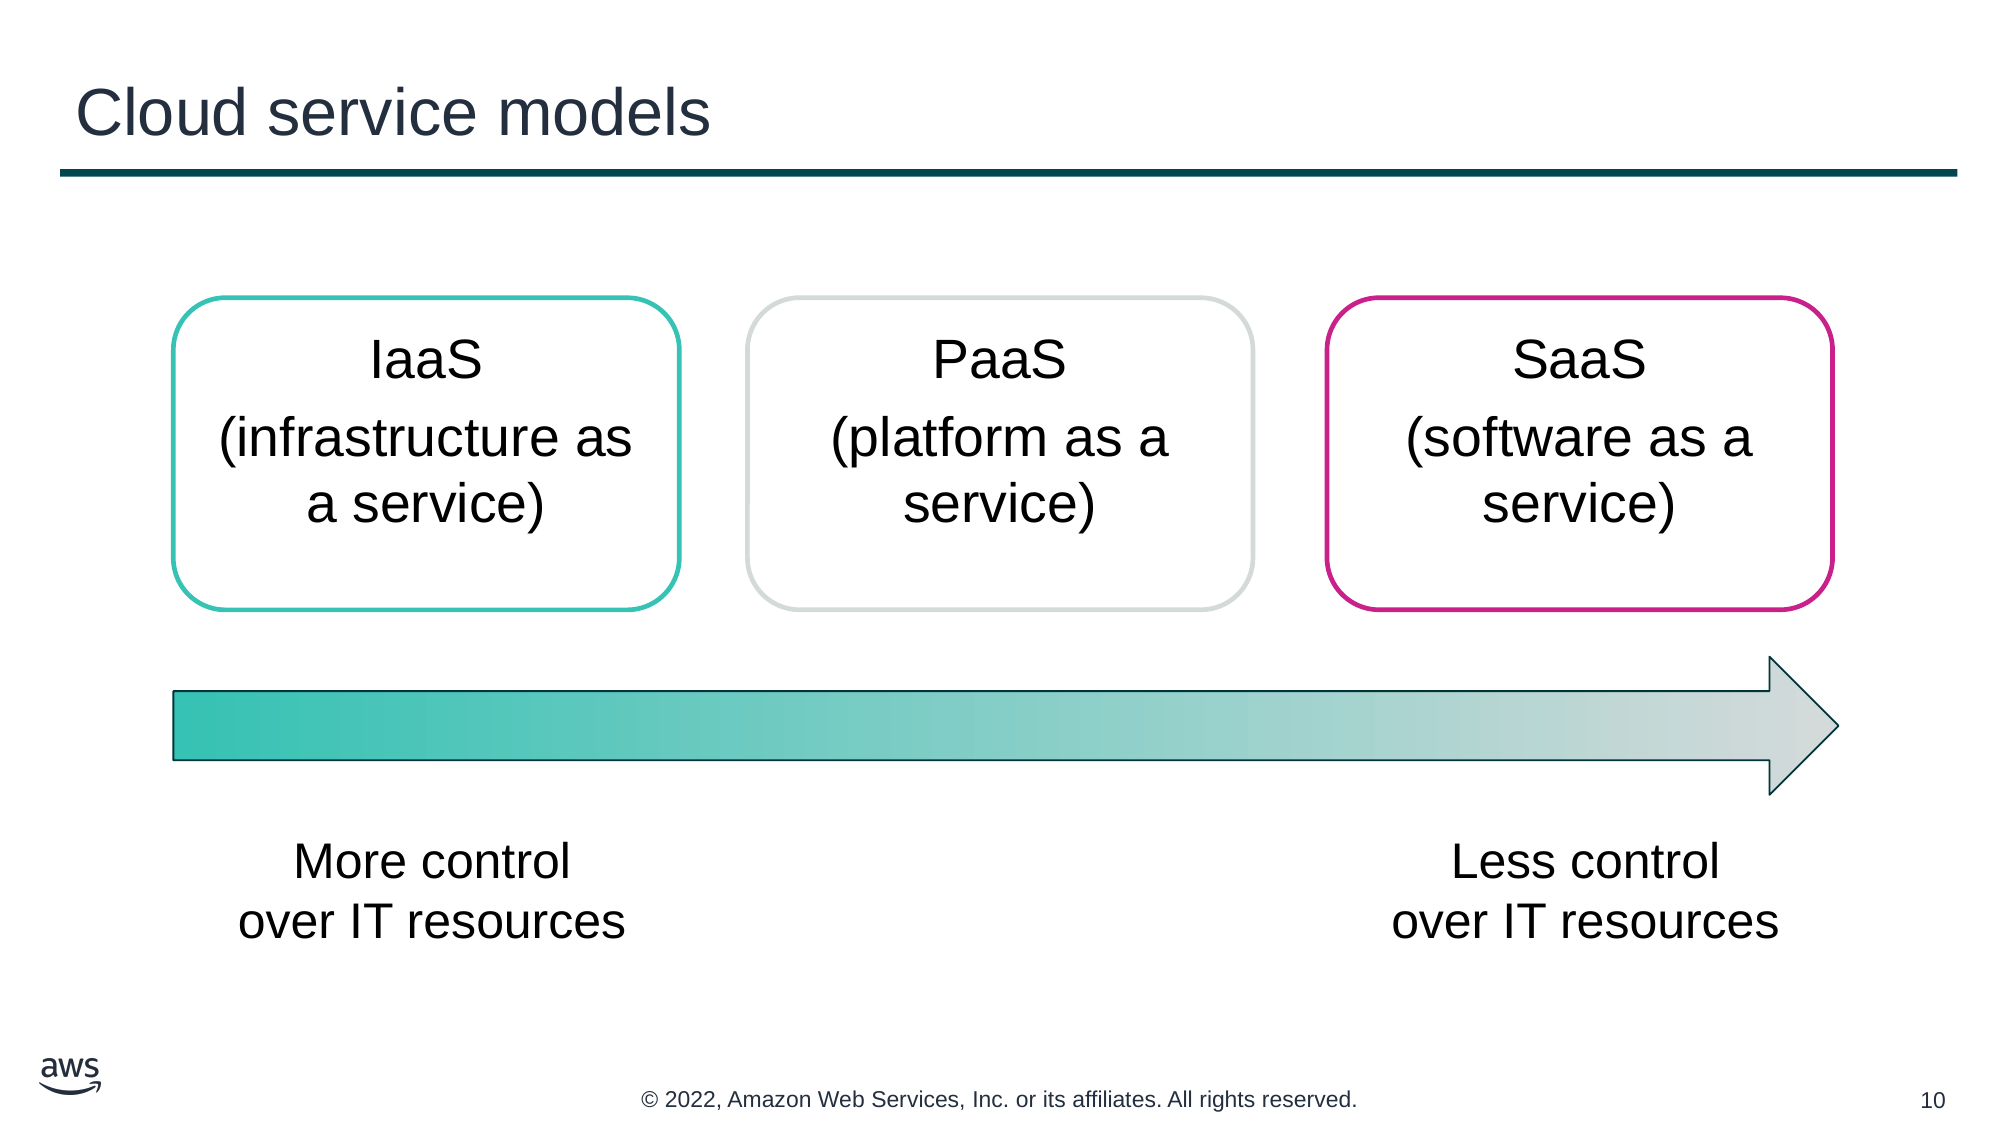

# Cloud service models
IaaS
(infrastructure as a service)
PaaS
(platform as a service)
SaaS
(software as a service)

More control
over IT resources
Less control
over IT resources
10